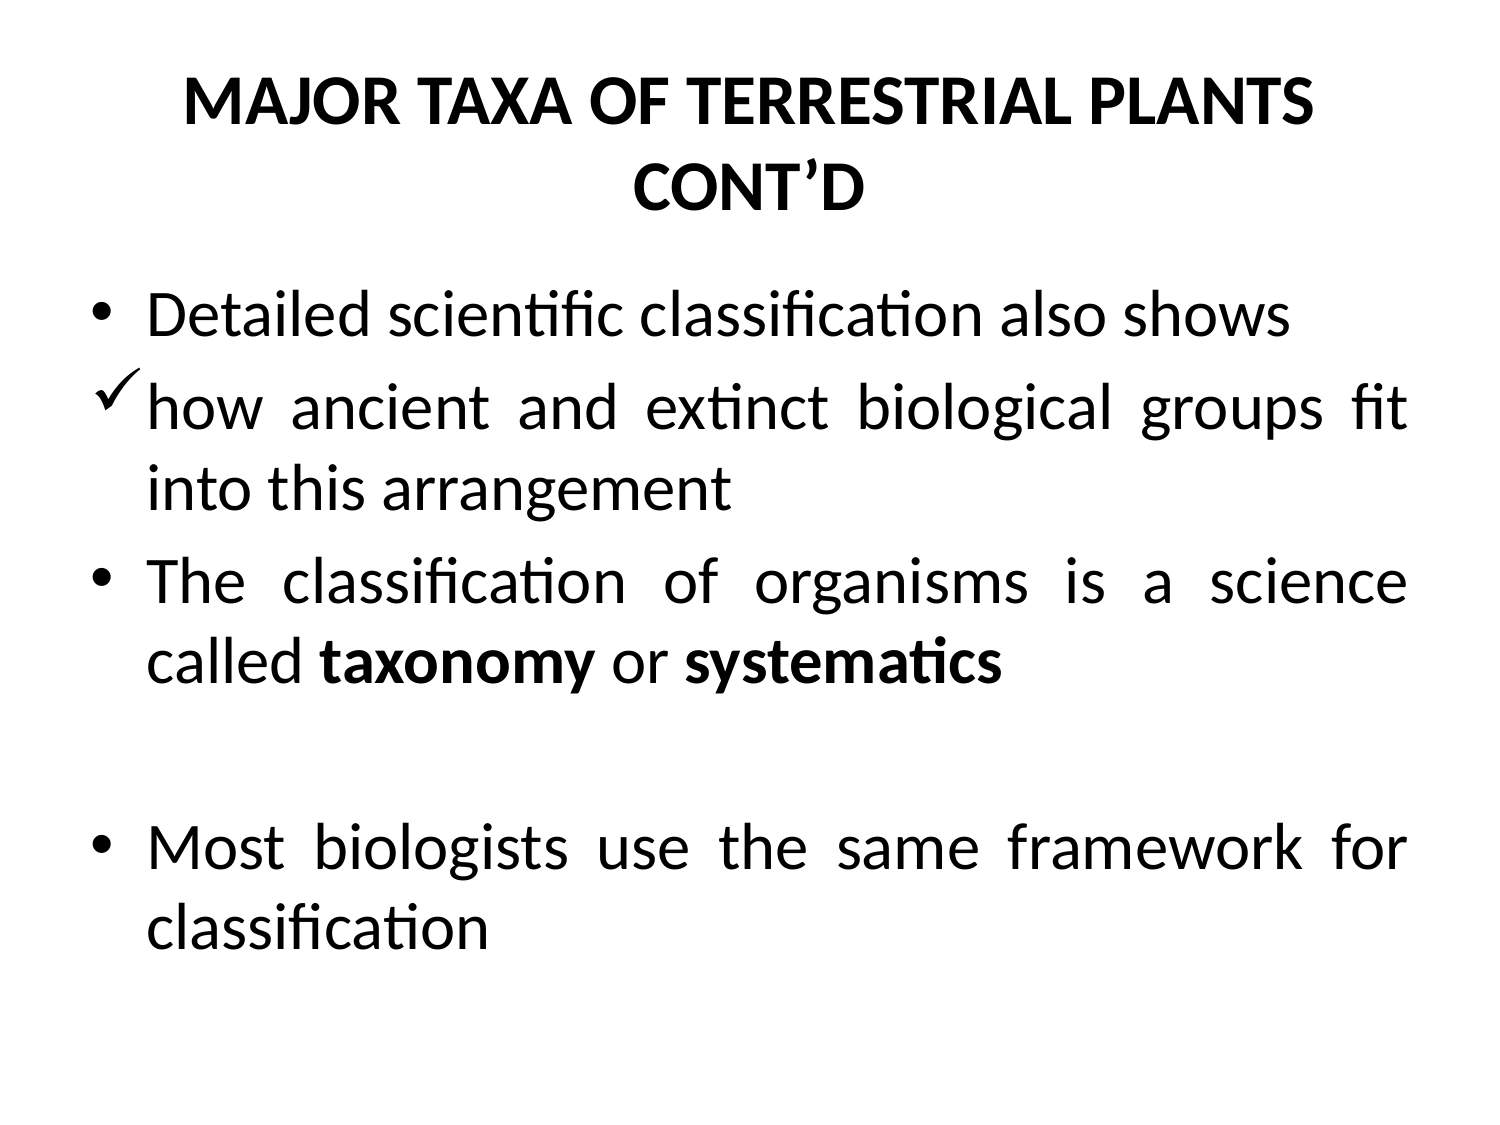

# MAJOR TAXA OF TERRESTRIAL PLANTS CONT’D
Detailed scientific classification also shows
how ancient and extinct biological groups fit into this arrangement
The classification of organisms is a science called taxonomy or systematics

Most biologists use the same framework for classification